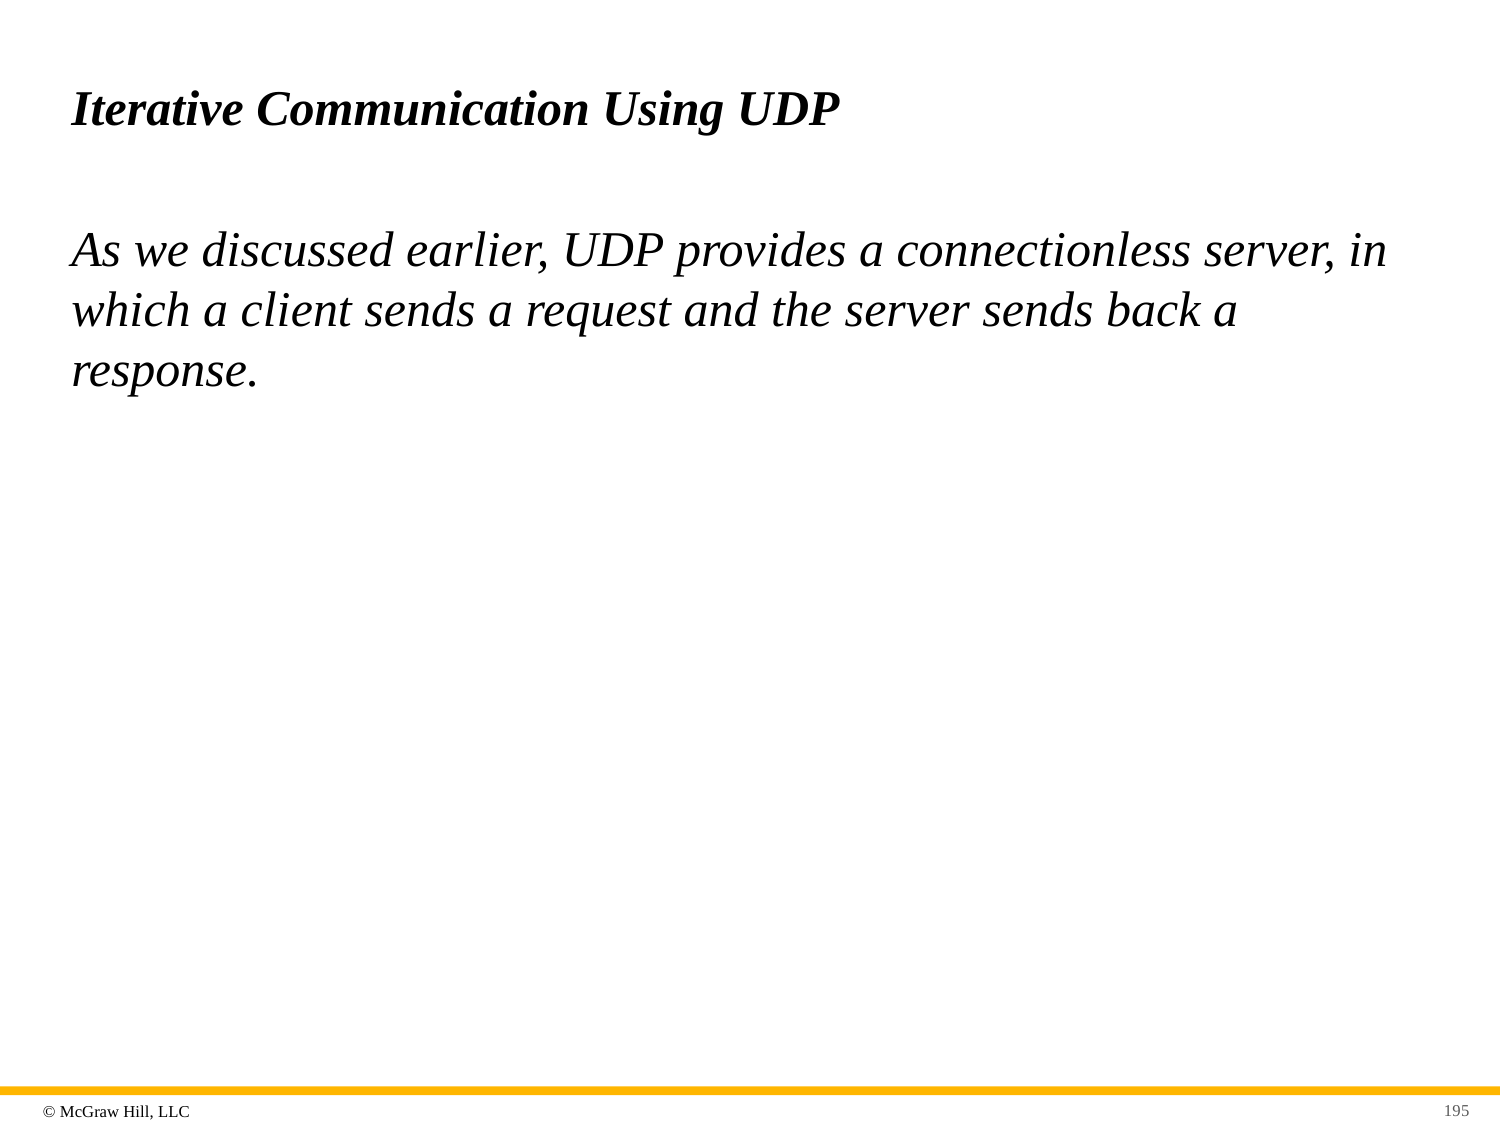

# Iterative Communication Using UDP
As we discussed earlier, UDP provides a connectionless server, in which a client sends a request and the server sends back a response.
195